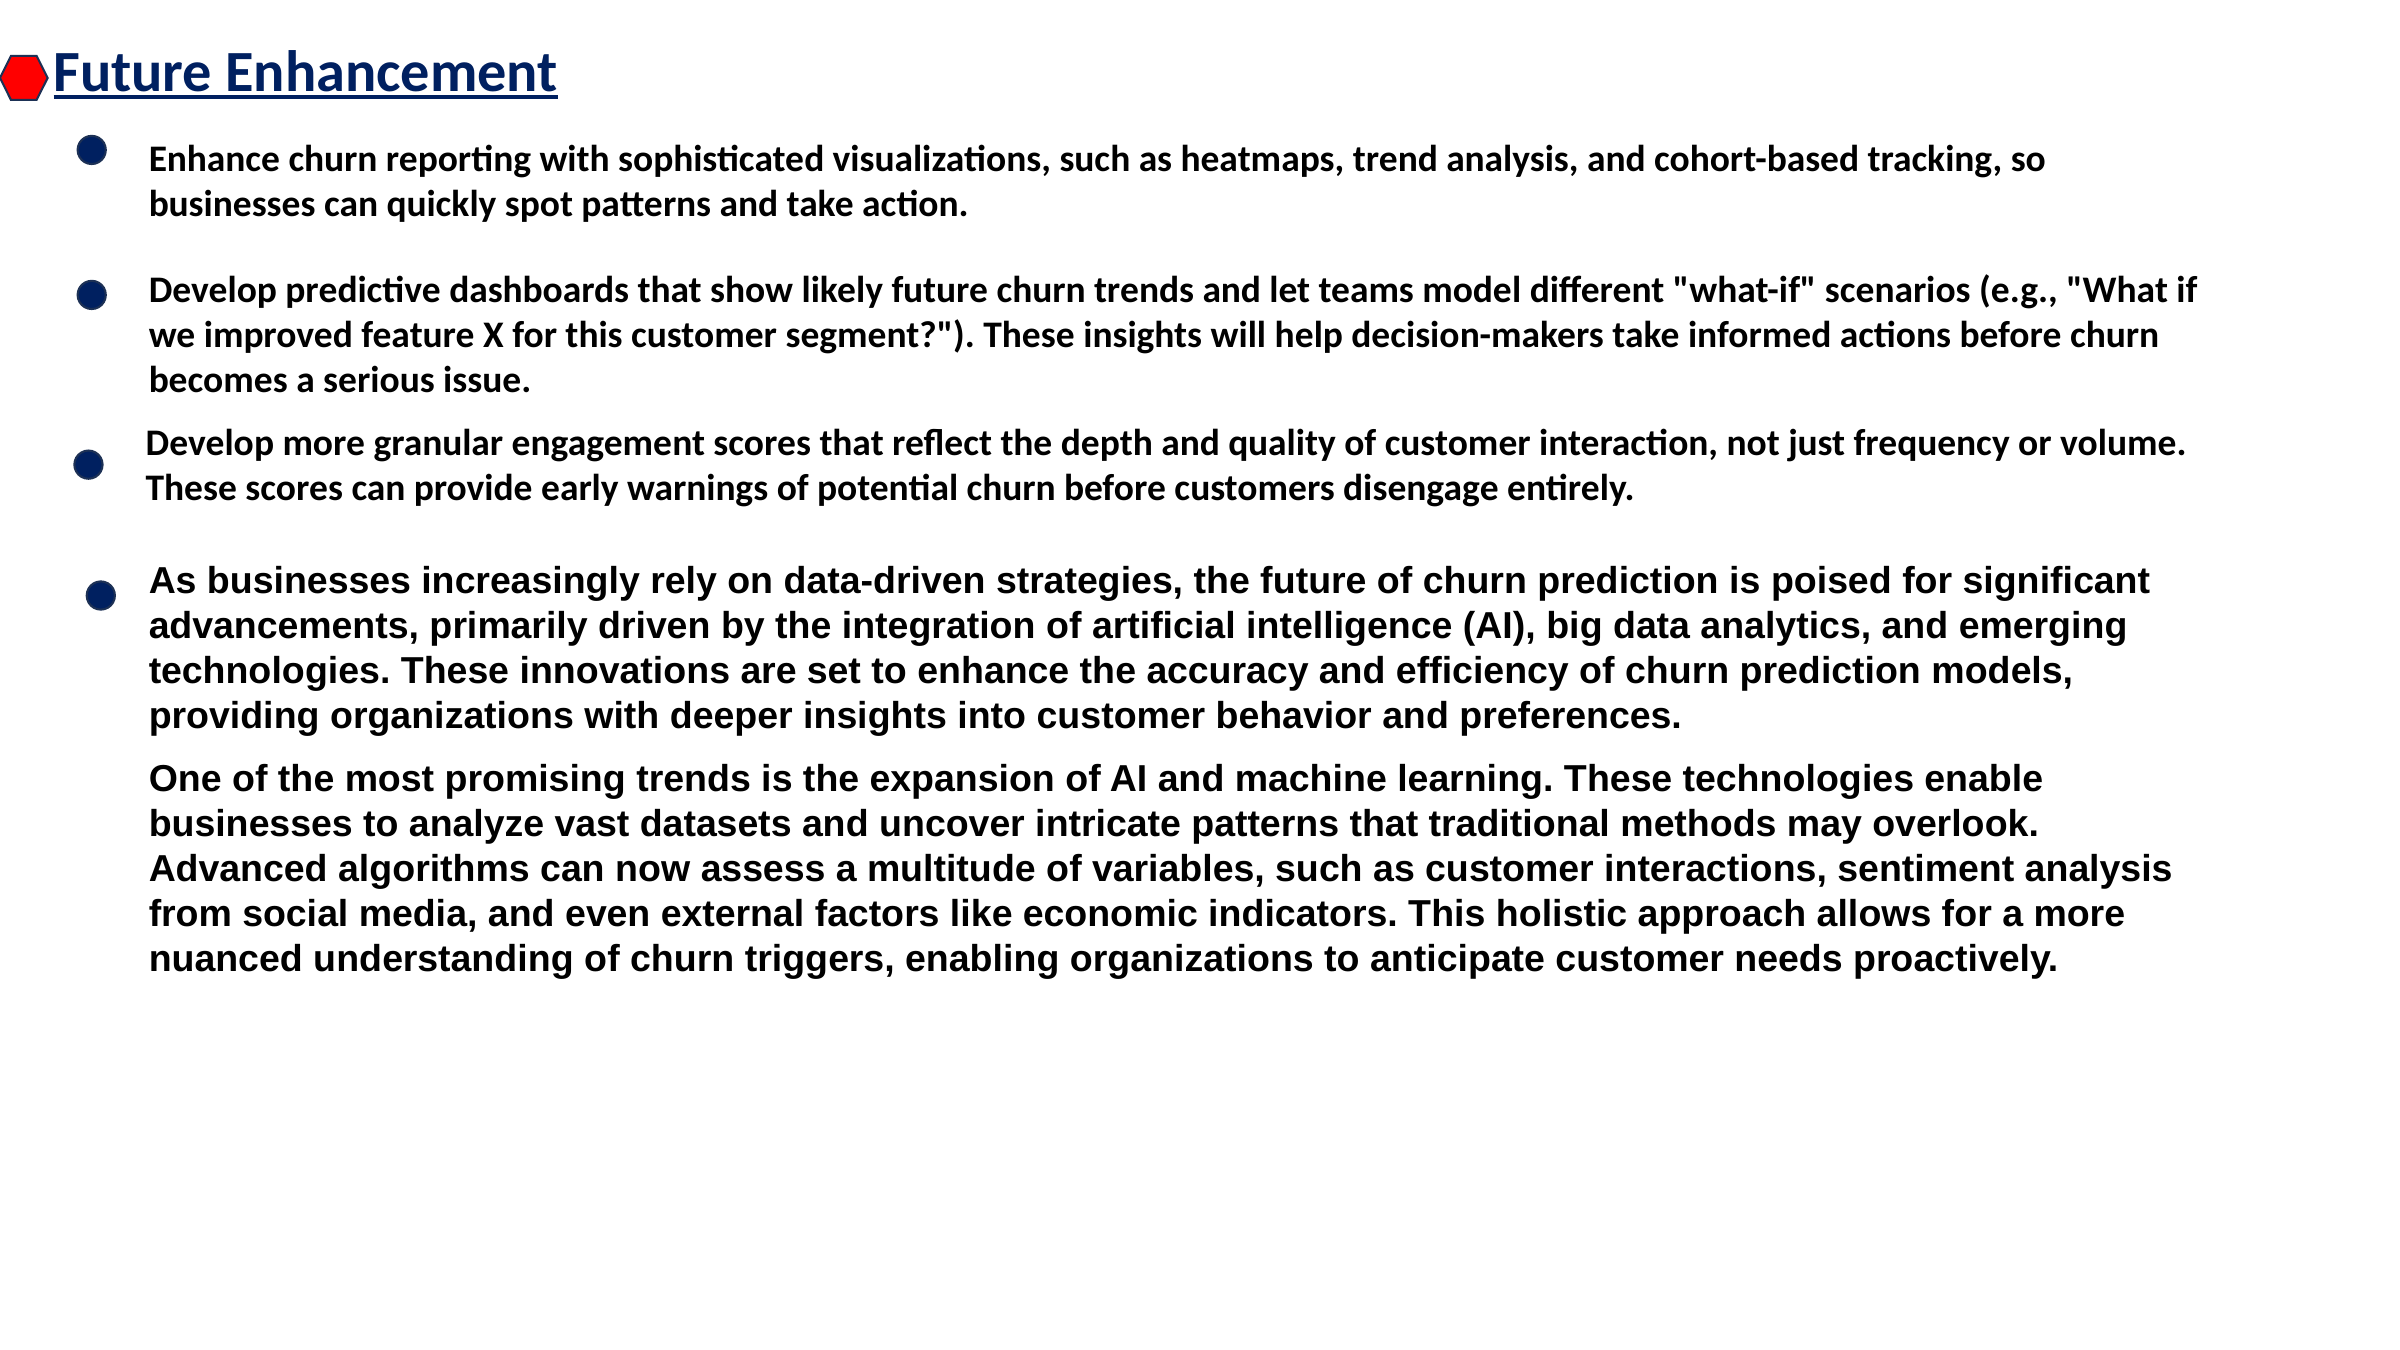

Future Enhancement

Enhance churn reporting with sophisticated visualizations, such as heatmaps, trend analysis, and cohort-based tracking, so businesses can quickly spot patterns and take action.

Develop predictive dashboards that show likely future churn trends and let teams model different "what-if" scenarios (e.g., "What if we improved feature X for this customer segment?"). These insights will help decision-makers take informed actions before churn becomes a serious issue.

Develop more granular engagement scores that reflect the depth and quality of customer interaction, not just frequency or volume. These scores can provide early warnings of potential churn before customers disengage entirely.

As businesses increasingly rely on data-driven strategies, the future of churn prediction is poised for significant advancements, primarily driven by the integration of artificial intelligence (AI), big data analytics, and emerging technologies. These innovations are set to enhance the accuracy and efficiency of churn prediction models, providing organizations with deeper insights into customer behavior and preferences.
One of the most promising trends is the expansion of AI and machine learning. These technologies enable businesses to analyze vast datasets and uncover intricate patterns that traditional methods may overlook. Advanced algorithms can now assess a multitude of variables, such as customer interactions, sentiment analysis from social media, and even external factors like economic indicators. This holistic approach allows for a more nuanced understanding of churn triggers, enabling organizations to anticipate customer needs proactively.